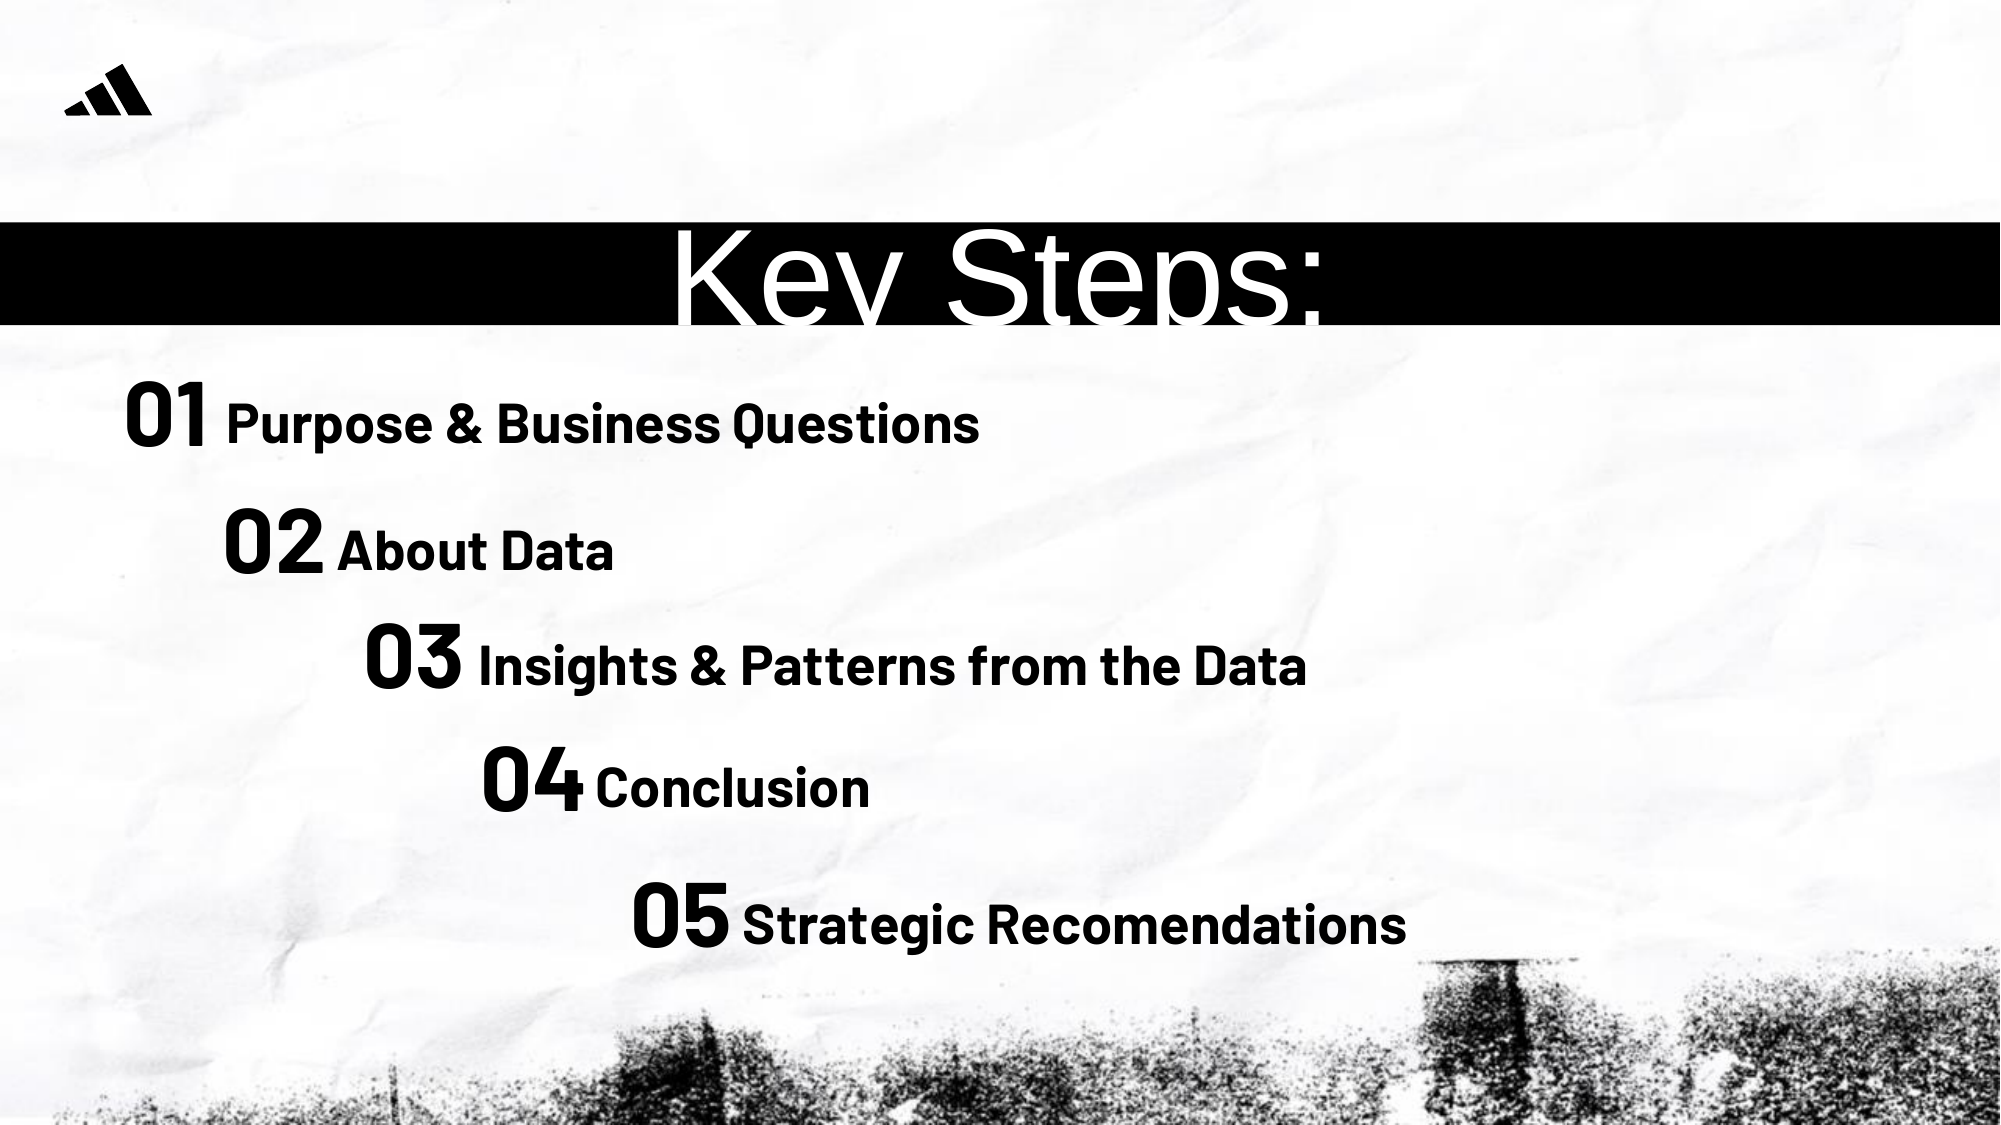

Key Steps:

01
Purpose & Business Questions
02
About Data
03
Insights & Patterns from the Data
04
Conclusion
05
Strategic Recomendations